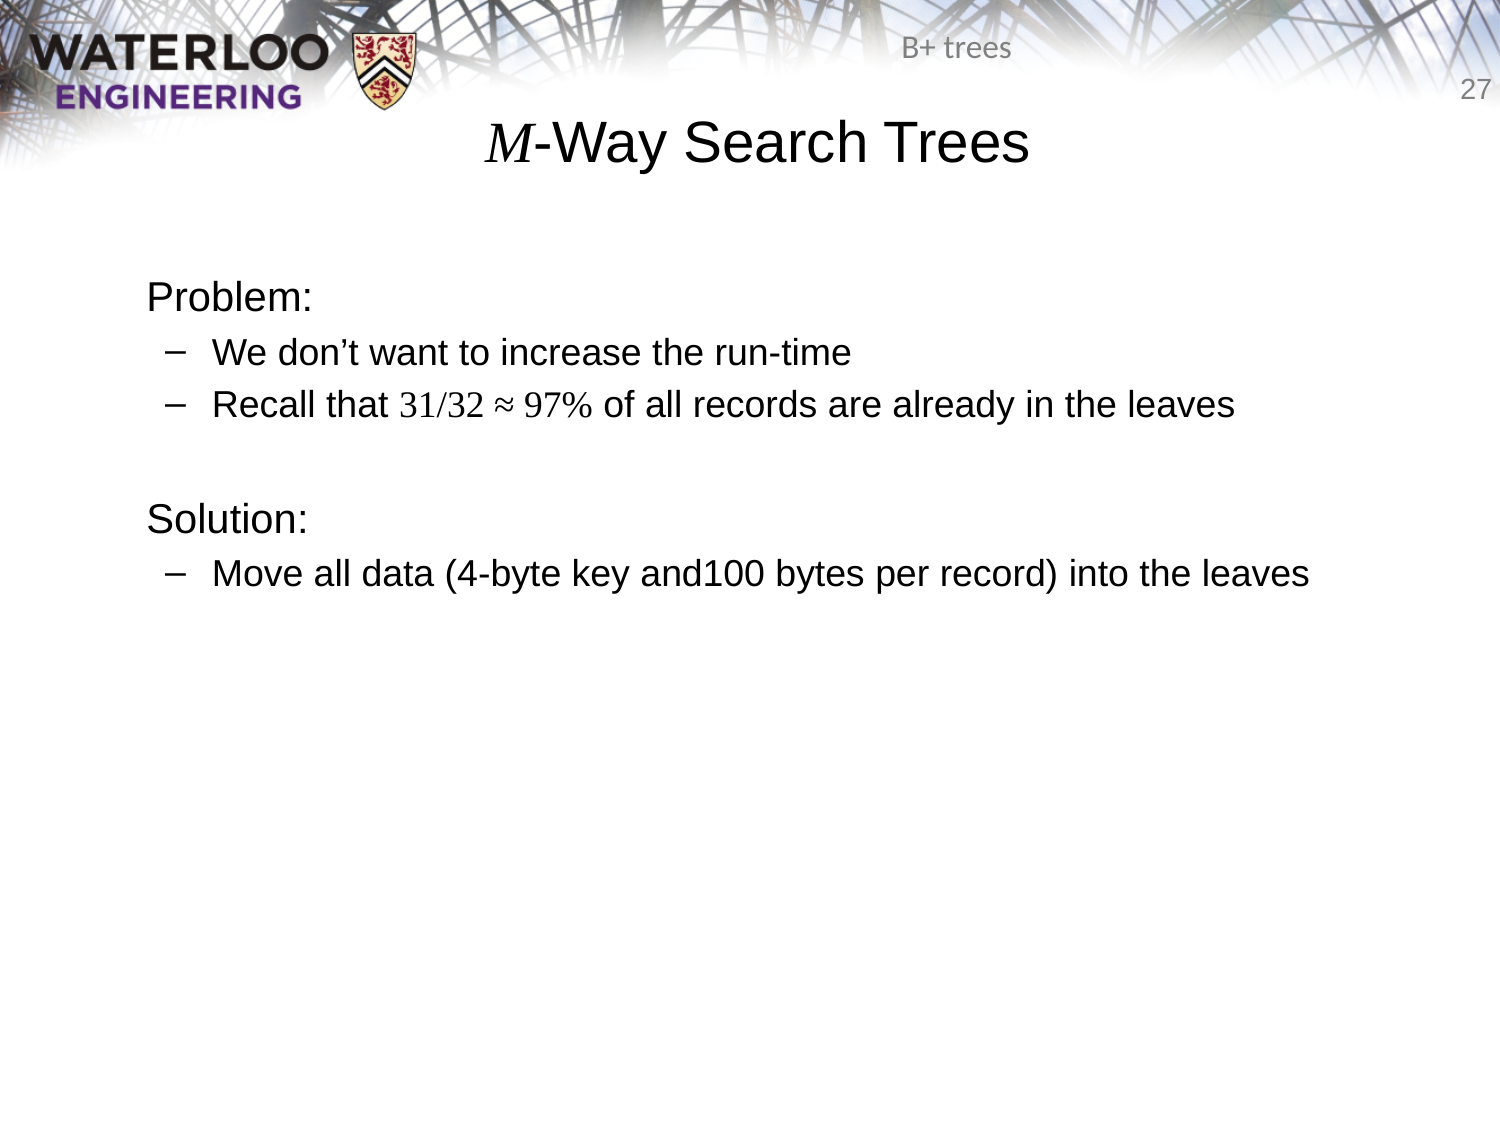

# M-Way Search Trees
	Problem:
We don’t want to increase the run-time
Recall that 31/32 ≈ 97% of all records are already in the leaves

	Solution:
Move all data (4-byte key and100 bytes per record) into the leaves